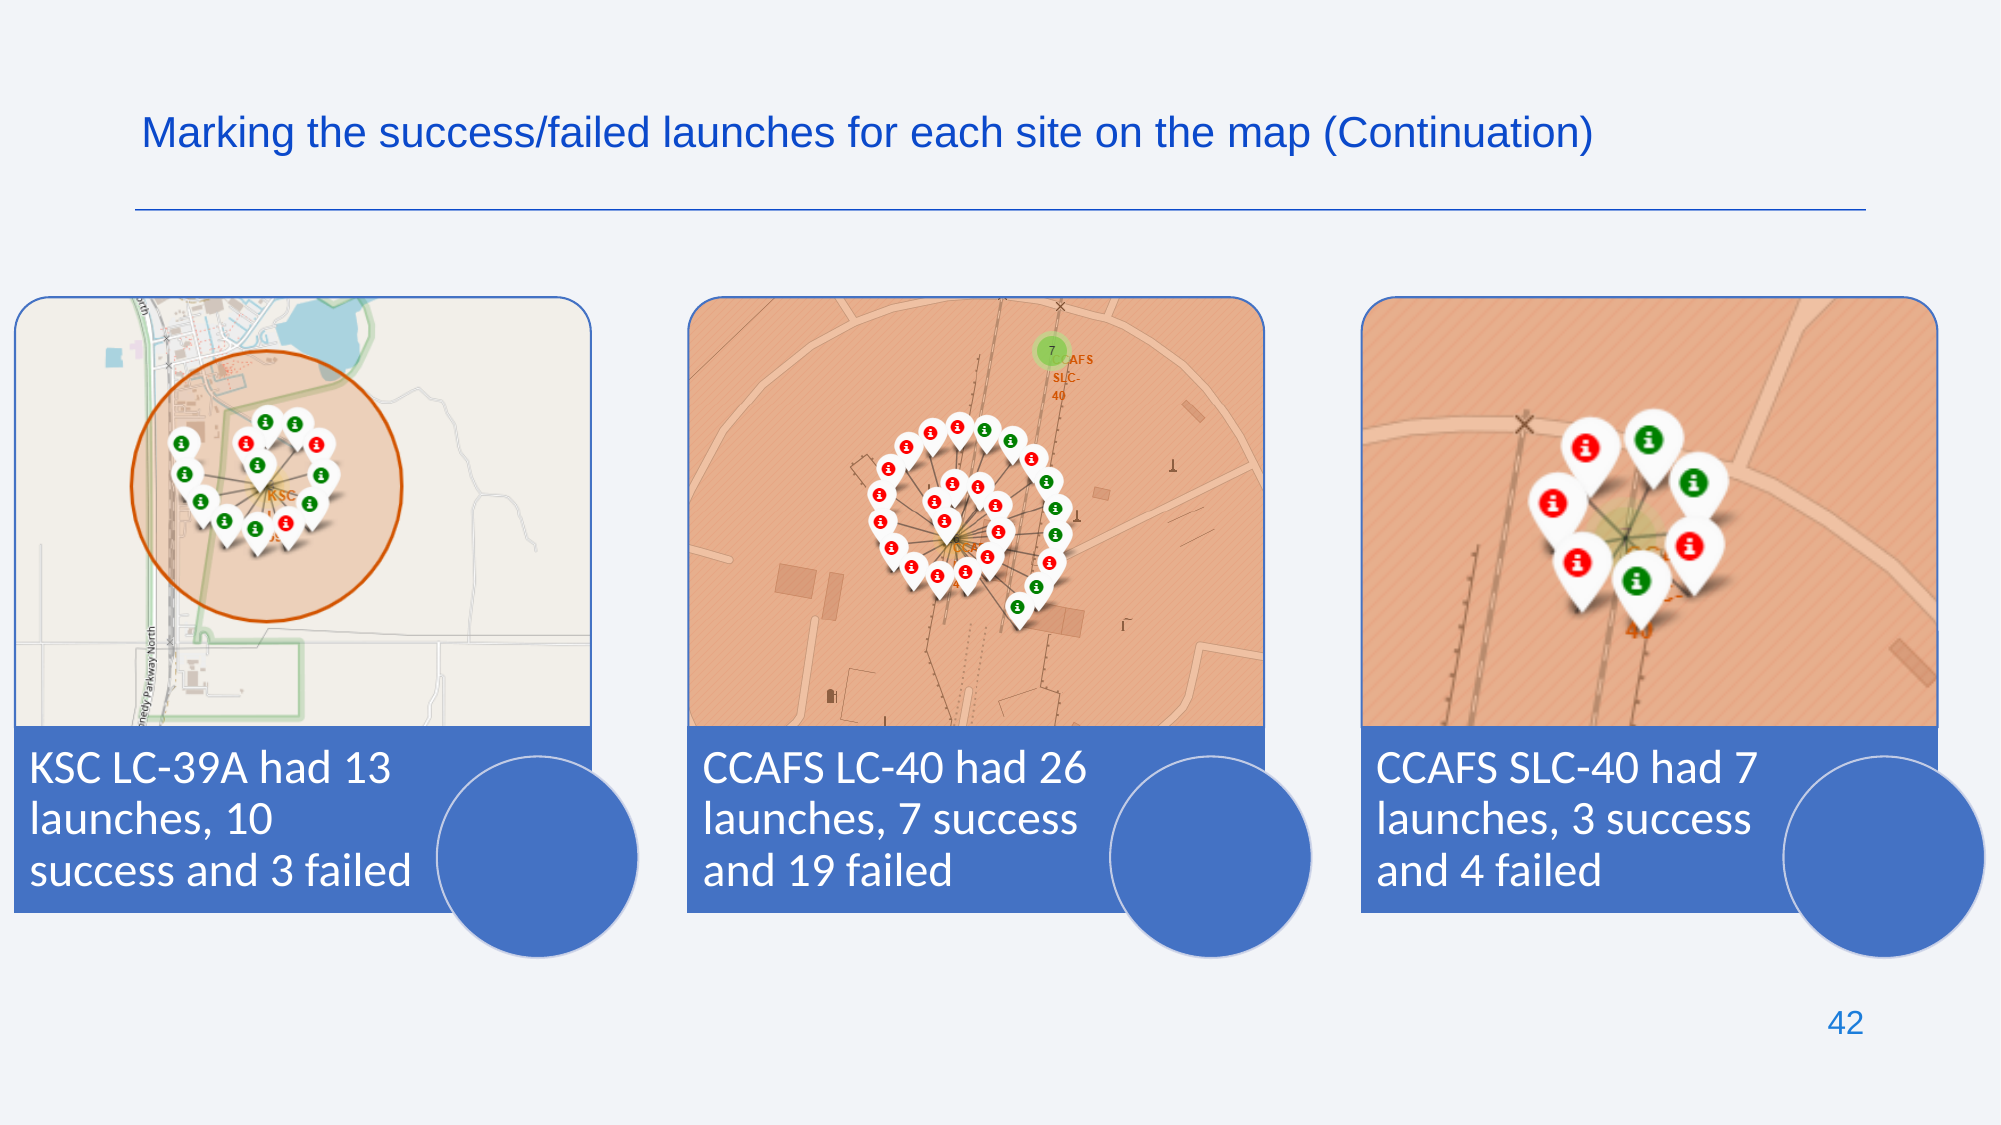

Marking the success/failed launches for each site on the map (Continuation)
KSC LC-39A had 13 launches, 10 success and 3 failed
CCAFS LC-40 had 26 launches, 7 success and 19 failed
CCAFS SLC-40 had 7 launches, 3 success and 4 failed
42